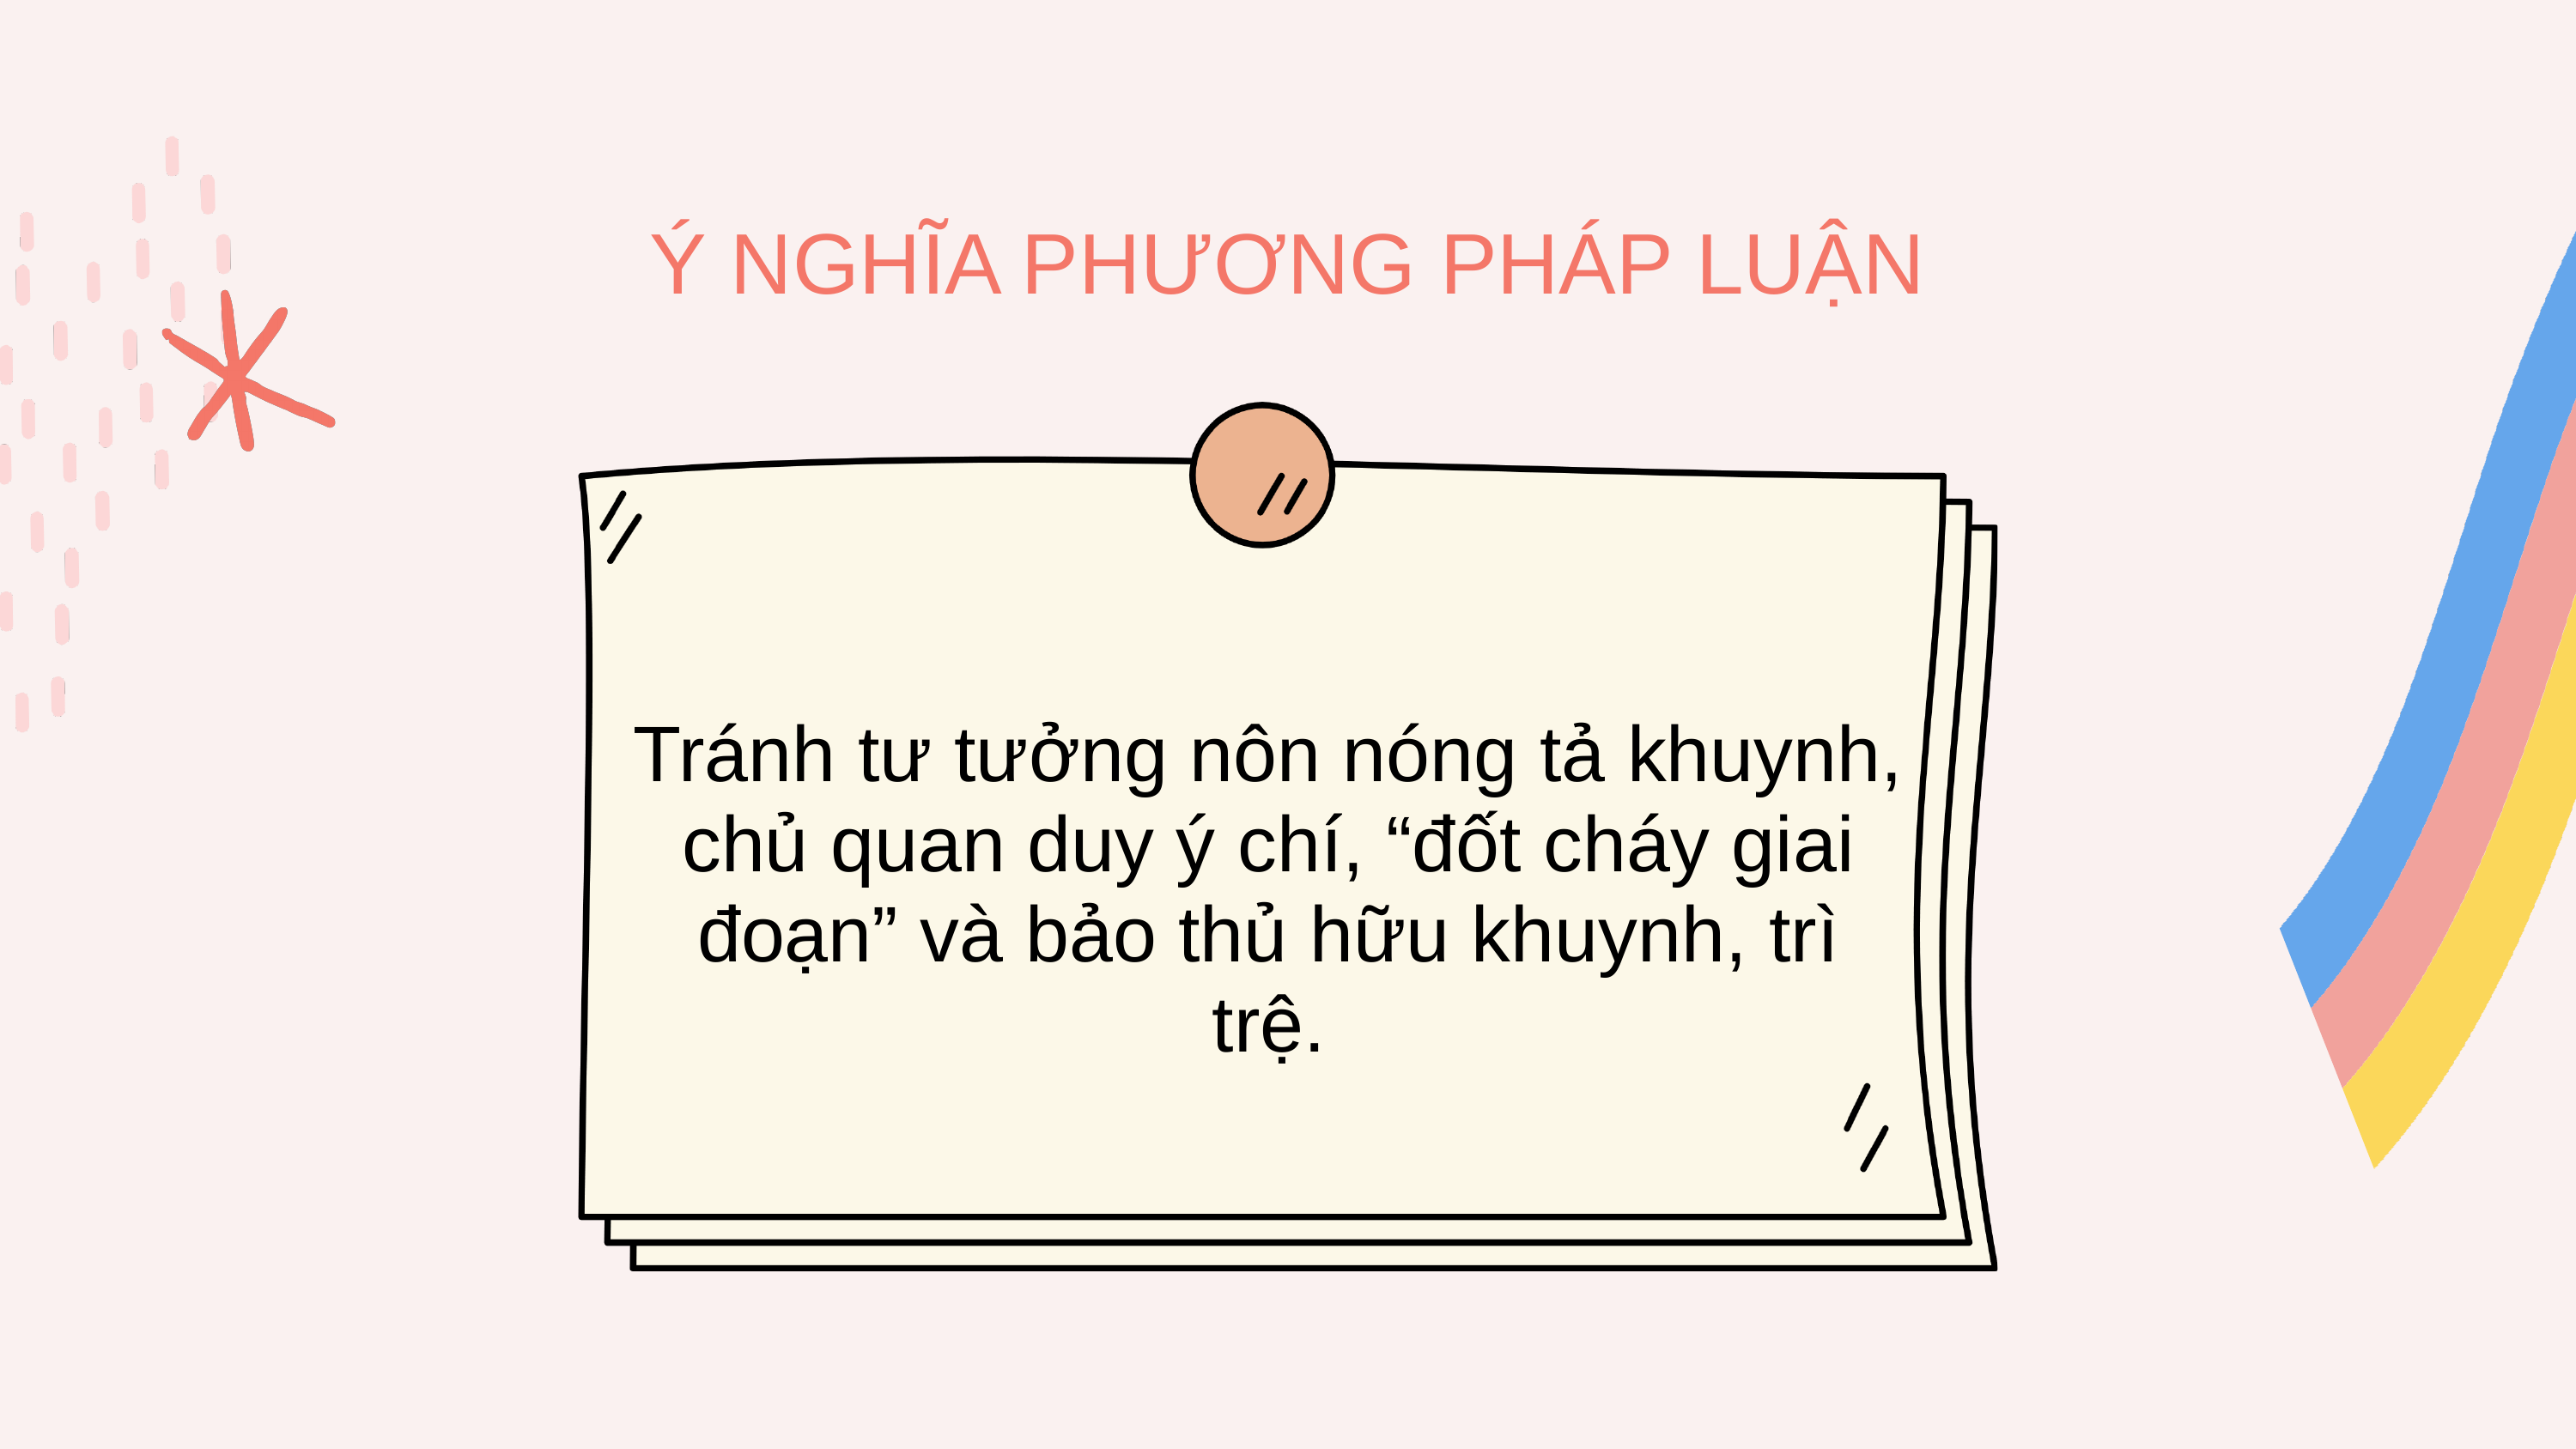

Ý NGHĨA PHƯƠNG PHÁP LUẬN

Tránh tư tưởng nôn nóng tả khuynh, chủ quan duy ý chí, “đốt cháy giai đoạn” và bảo thủ hữu khuynh, trì trệ.